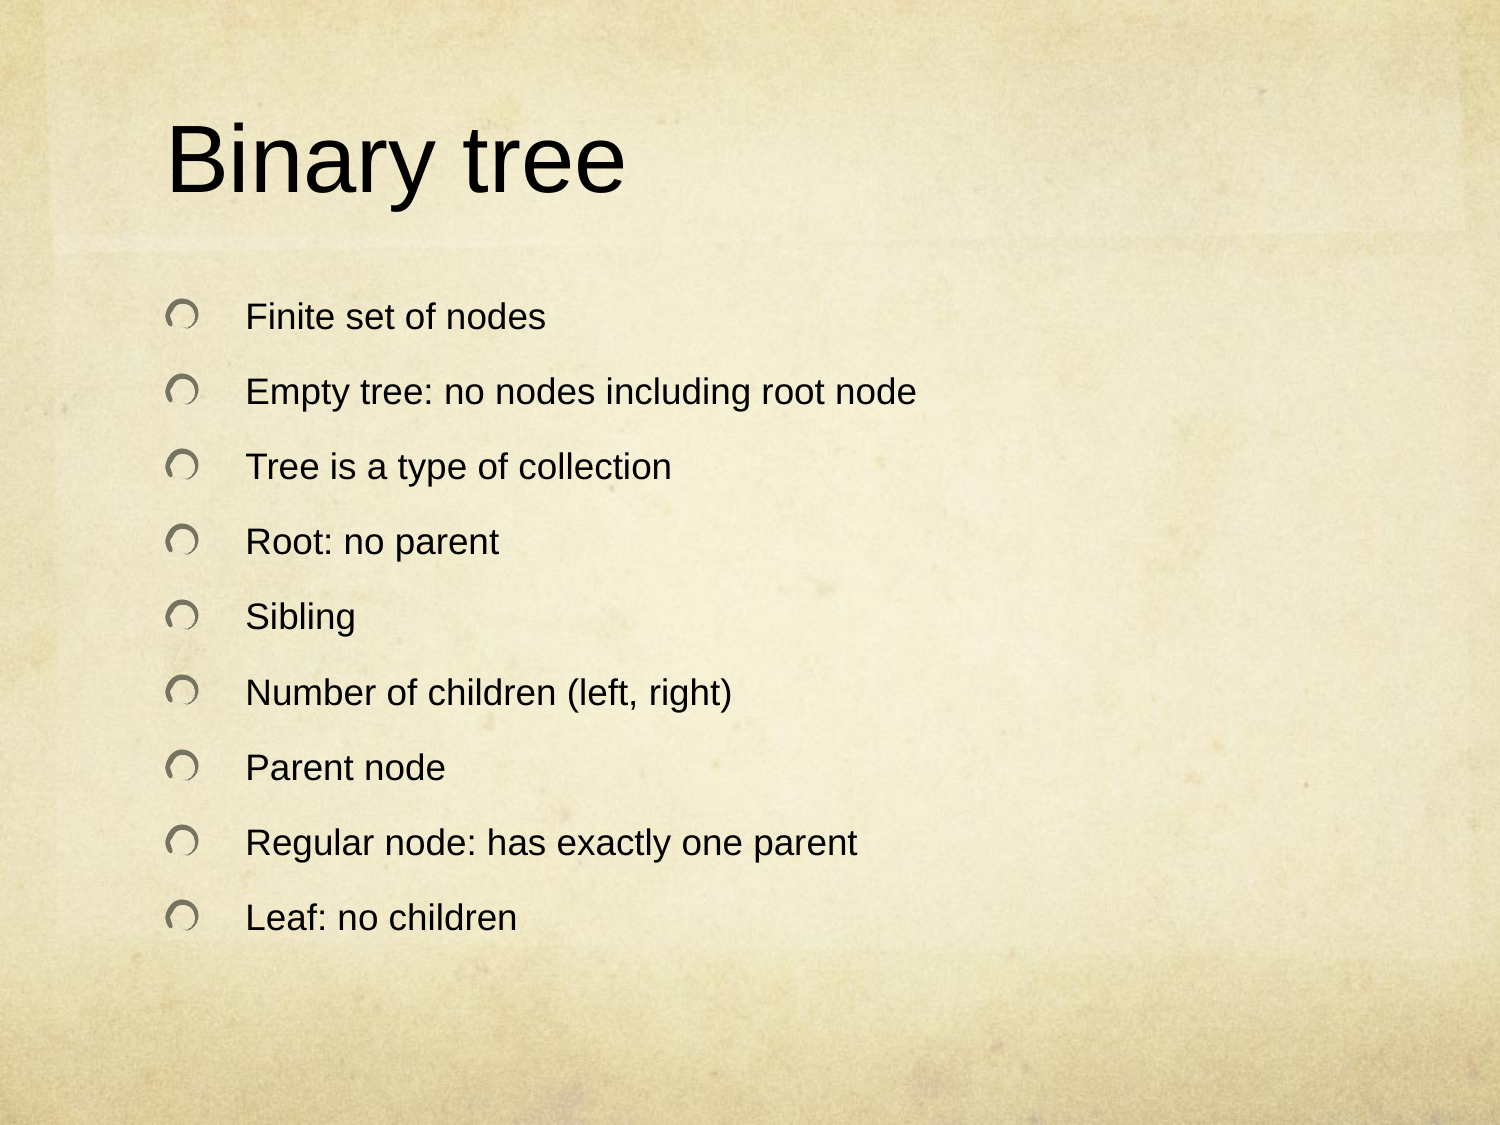

# Binary tree
Finite set of nodes
Empty tree: no nodes including root node
Tree is a type of collection
Root: no parent
Sibling
Number of children (left, right)
Parent node
Regular node: has exactly one parent
Leaf: no children